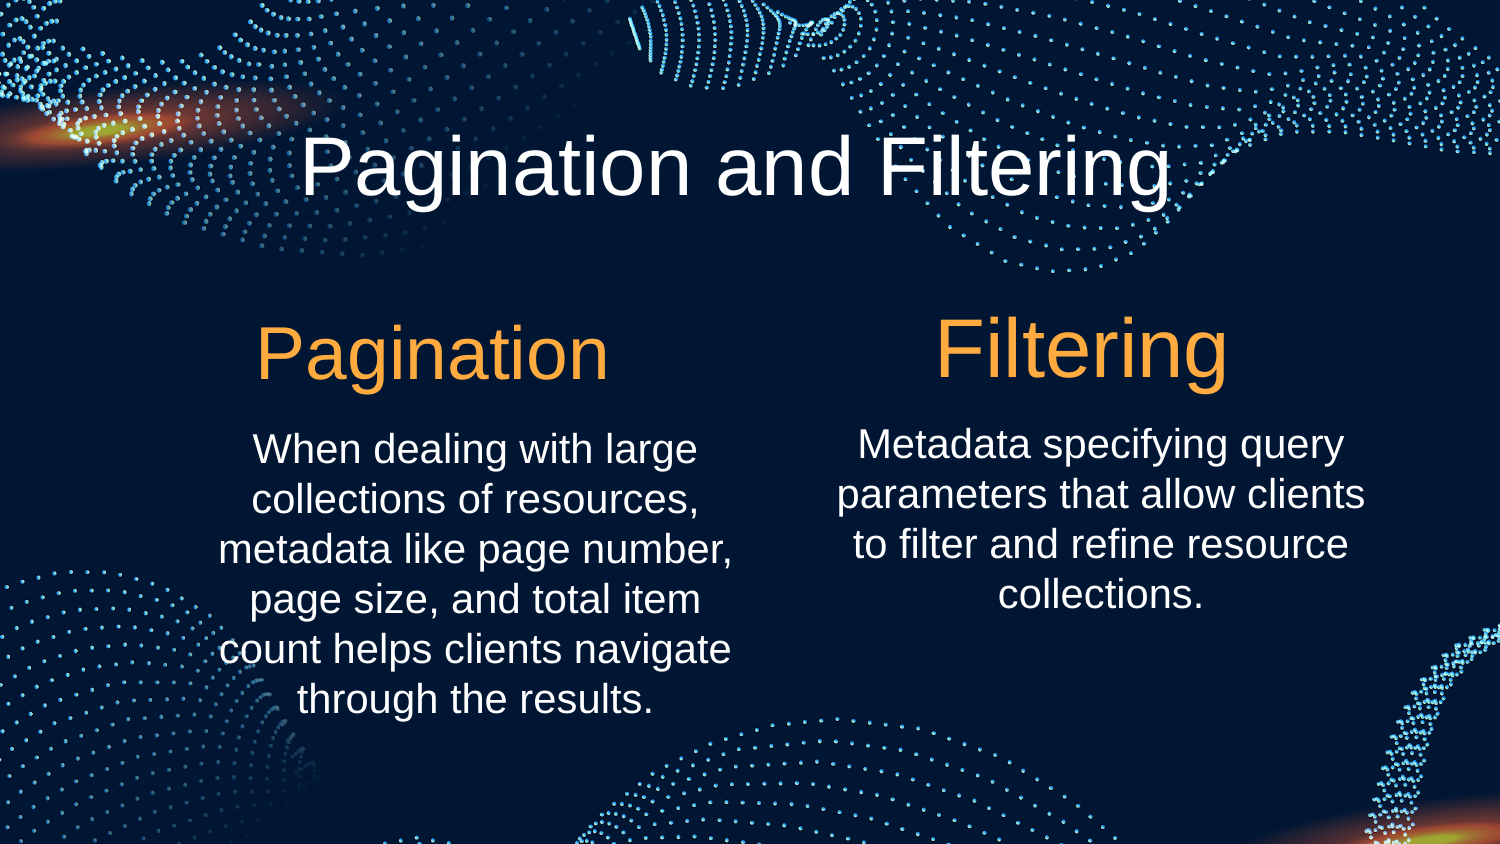

# Pagination and Filtering
Pagination
Filtering
Metadata specifying query parameters that allow clients to filter and refine resource collections.
When dealing with large collections of resources, metadata like page number, page size, and total item count helps clients navigate through the results.